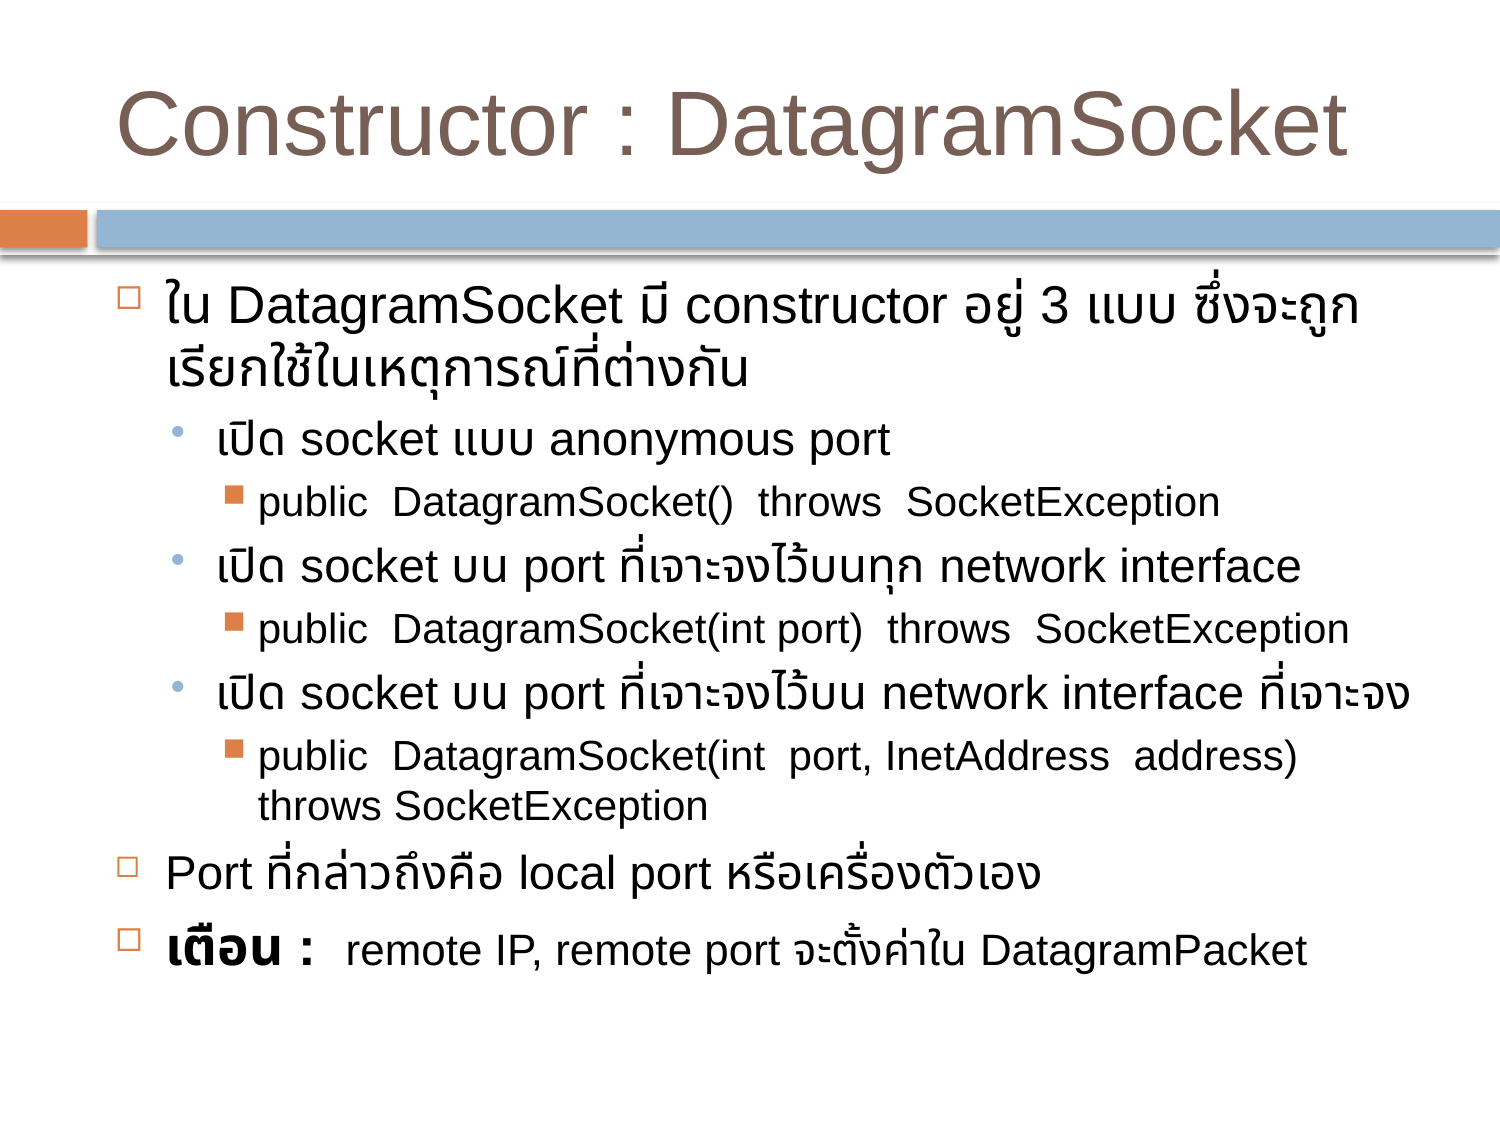

# Constructor : DatagramSocket
ใน DatagramSocket มี constructor อยู่ 3 แบบ ซึ่งจะถูกเรียกใช้ในเหตุการณ์ที่ต่างกัน
เปิด socket แบบ anonymous port
public  DatagramSocket()  throws  SocketException
เปิด socket บน port ที่เจาะจงไว้บนทุก network interface
public  DatagramSocket(int port)  throws  SocketException
เปิด socket บน port ที่เจาะจงไว้บน network interface ที่เจาะจง
public  DatagramSocket(int  port, InetAddress  address) throws SocketException
Port ที่กล่าวถึงคือ local port หรือเครื่องตัวเอง
เตือน :  remote IP, remote port จะตั้งค่าใน DatagramPacket